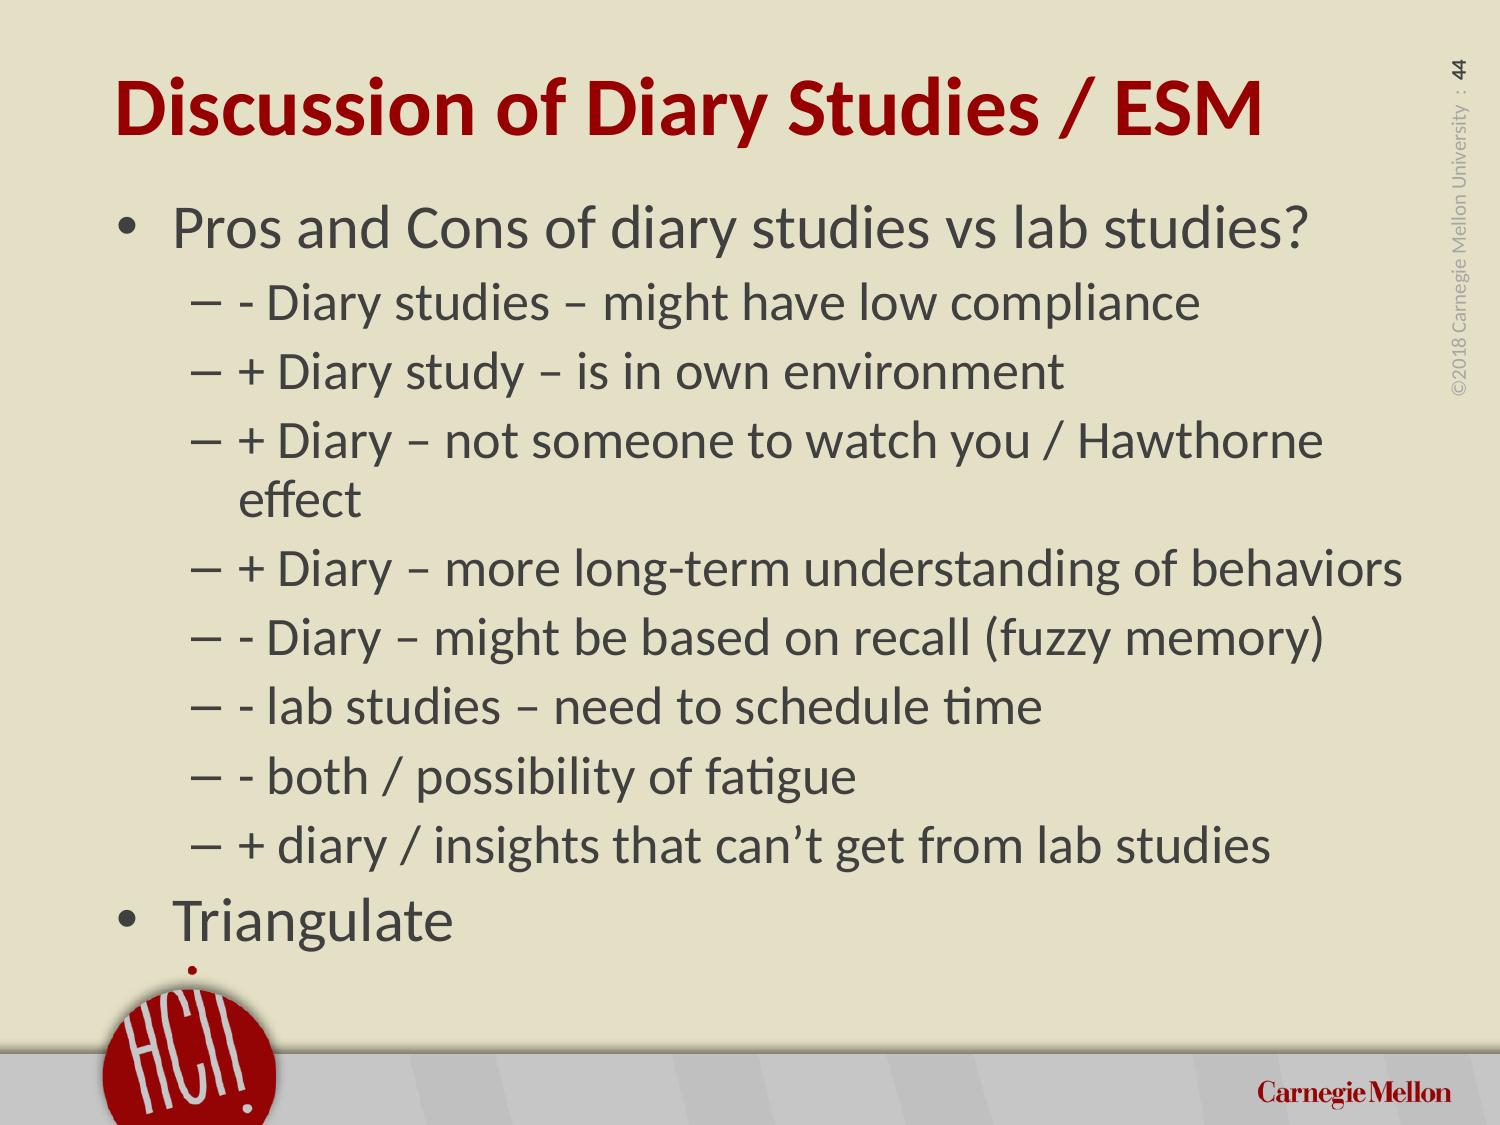

Discussion of Diary Studies / ESM
Pros and Cons of diary studies vs lab studies?
- Diary studies – might have low compliance
+ Diary study – is in own environment
+ Diary – not someone to watch you / Hawthorne effect
+ Diary – more long-term understanding of behaviors
- Diary – might be based on recall (fuzzy memory)
- lab studies – need to schedule time
- both / possibility of fatigue
+ diary / insights that can’t get from lab studies
Triangulate